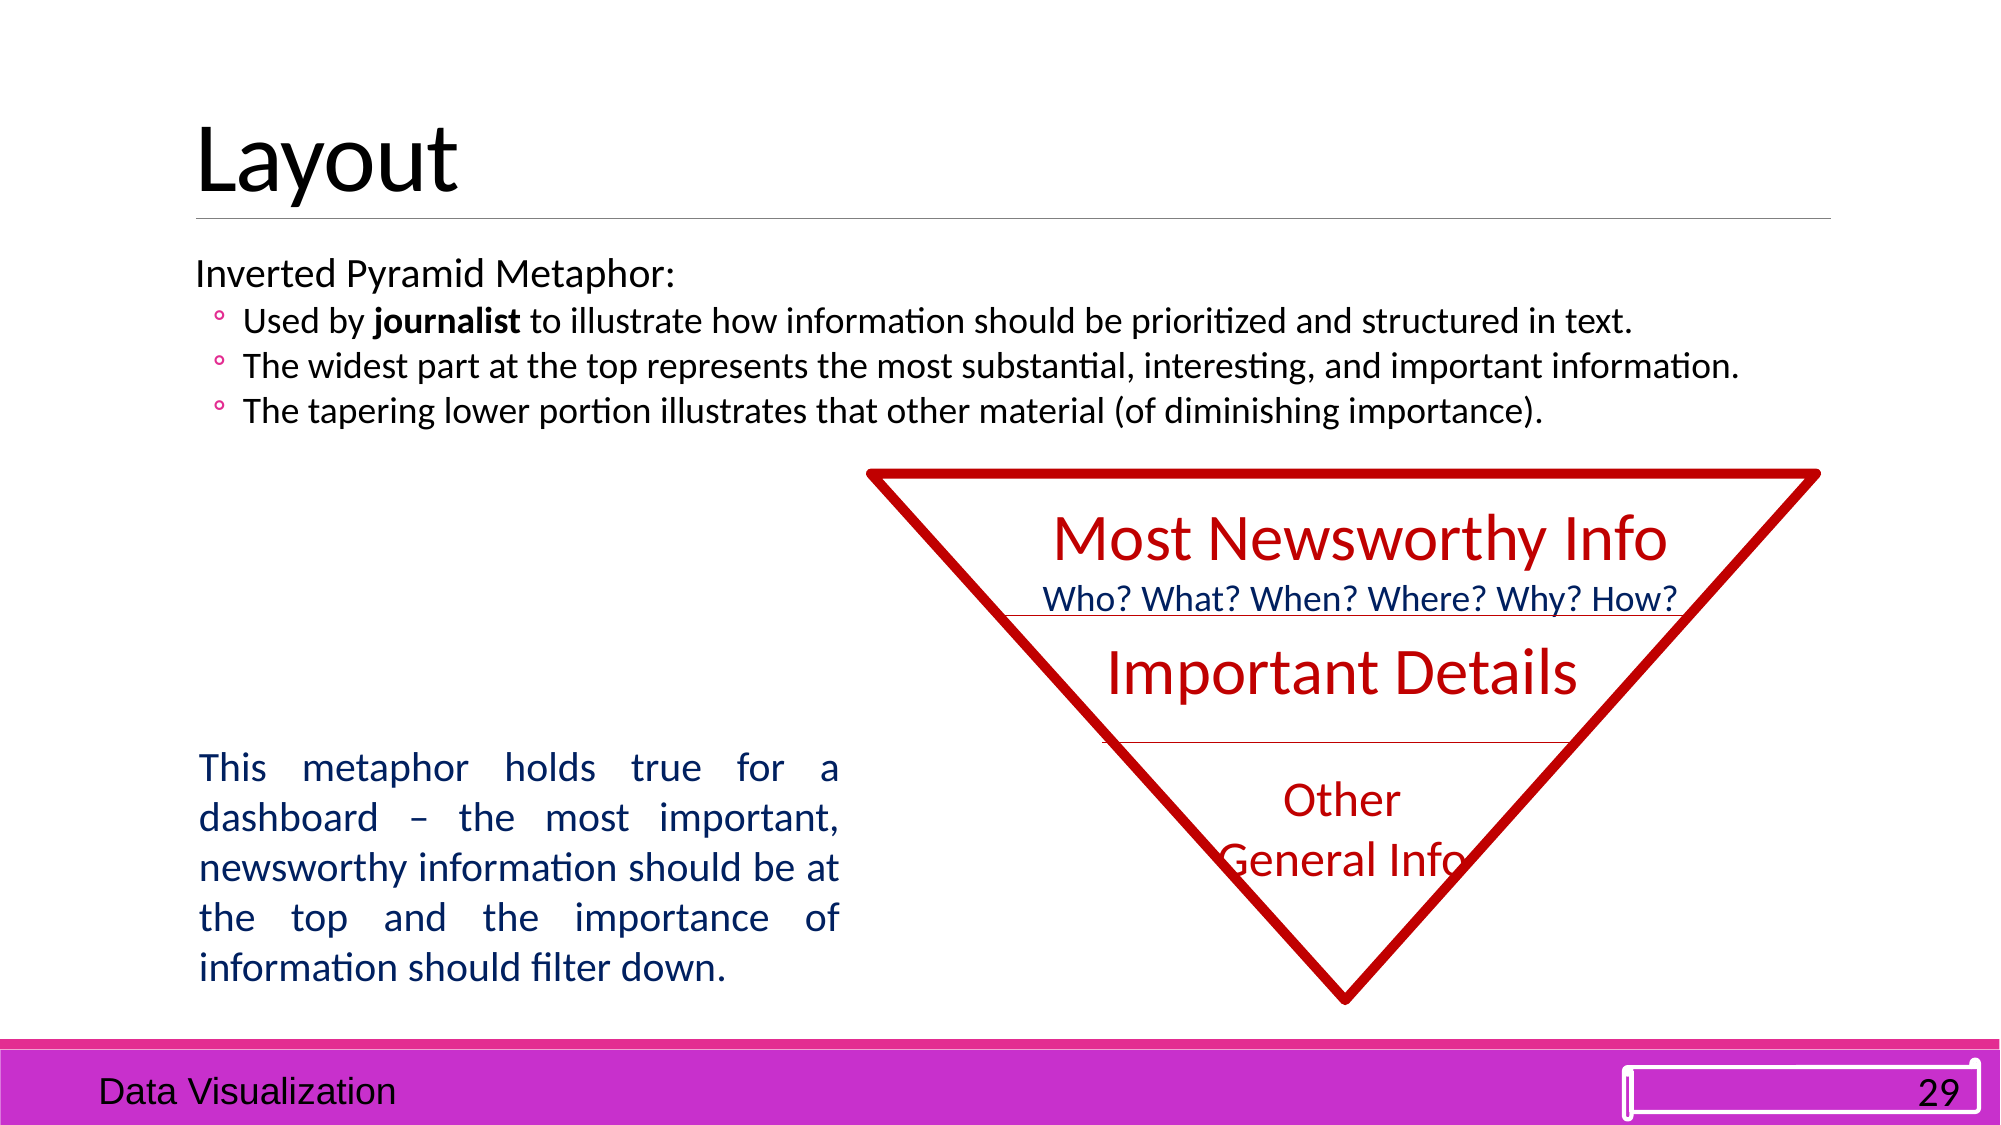

# Layout
Inverted Pyramid Metaphor:
Used by journalist to illustrate how information should be prioritized and structured in text.
The widest part at the top represents the most substantial, interesting, and important information.
The tapering lower portion illustrates that other material (of diminishing importance).

Most Newsworthy Info
Who? What? When? Where? Why? How?
Important Details
Other General Info
This metaphor holds true for a dashboard – the most important, newsworthy information should be at the top and the importance of information should filter down.
Data Visualization
29